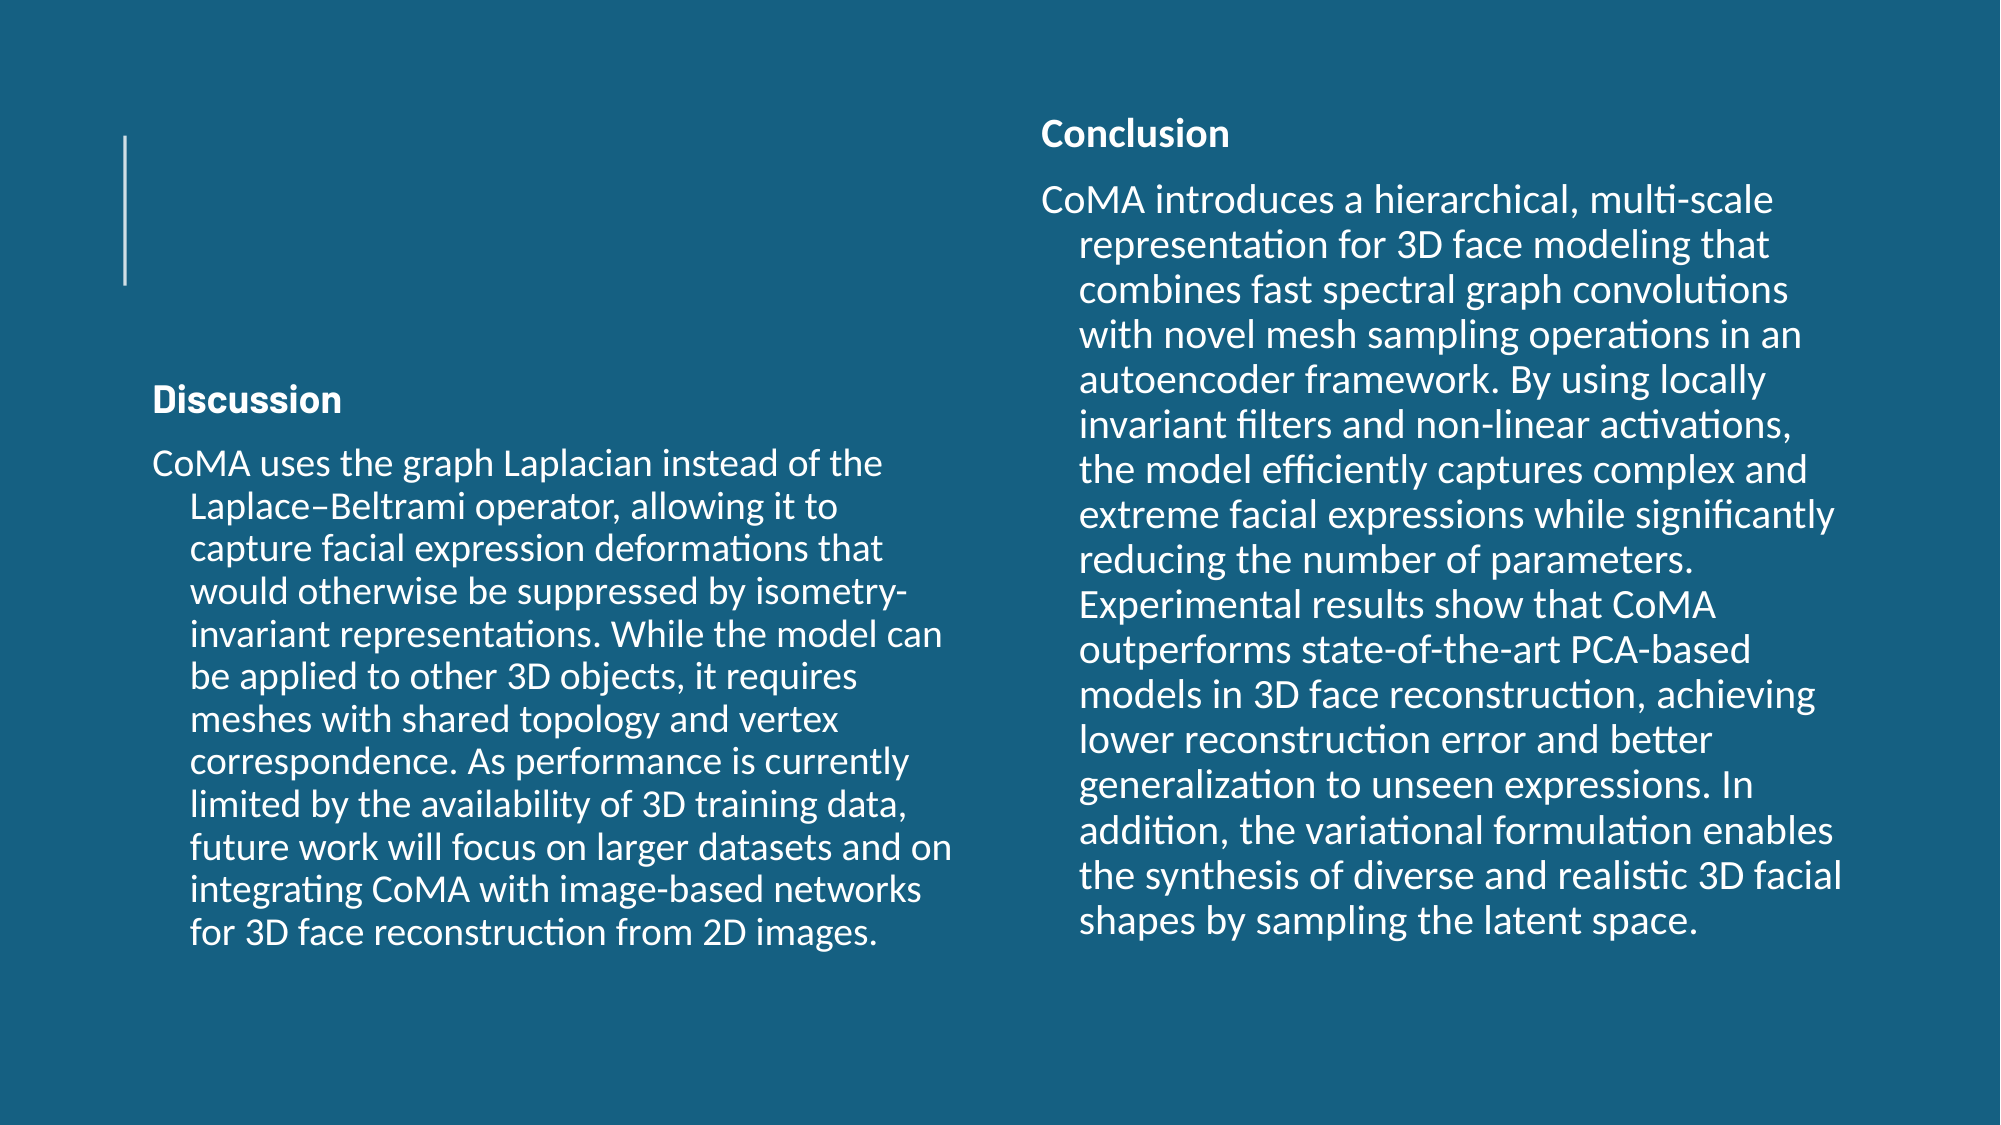

Conclusion
CoMA introduces a hierarchical, multi-scale representation for 3D face modeling that combines fast spectral graph convolutions with novel mesh sampling operations in an autoencoder framework. By using locally invariant filters and non-linear activations, the model efficiently captures complex and extreme facial expressions while significantly reducing the number of parameters. Experimental results show that CoMA outperforms state-of-the-art PCA-based models in 3D face reconstruction, achieving lower reconstruction error and better generalization to unseen expressions. In addition, the variational formulation enables the synthesis of diverse and realistic 3D facial shapes by sampling the latent space.

Discussion
CoMA uses the graph Laplacian instead of the Laplace–Beltrami operator, allowing it to capture facial expression deformations that would otherwise be suppressed by isometry-invariant representations. While the model can be applied to other 3D objects, it requires meshes with shared topology and vertex correspondence. As performance is currently limited by the availability of 3D training data, future work will focus on larger datasets and on integrating CoMA with image-based networks for 3D face reconstruction from 2D images.

21